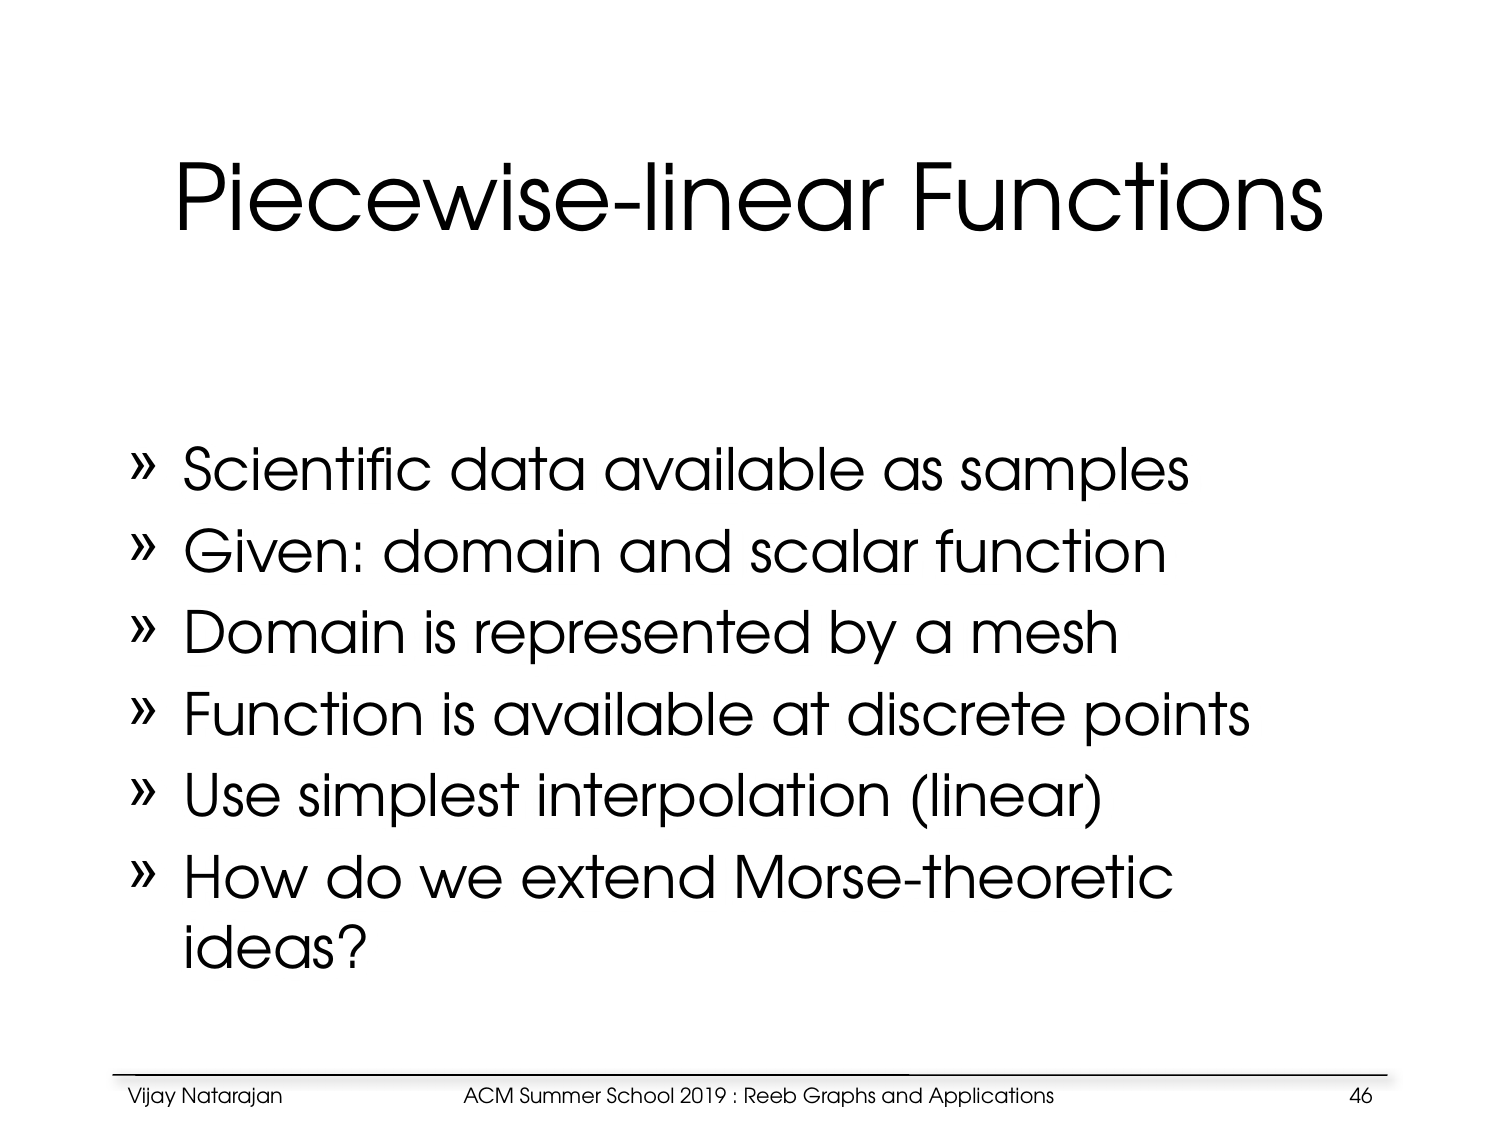

# Piecewise-linear Functions
Scientific data available as samples
Given: domain and scalar function
Domain is represented by a mesh
Function is available at discrete points
Use simplest interpolation (linear)
How do we extend Morse-theoretic ideas?
Vijay Natarajan
ACM Summer School 2019 : Reeb Graphs and Applications
46